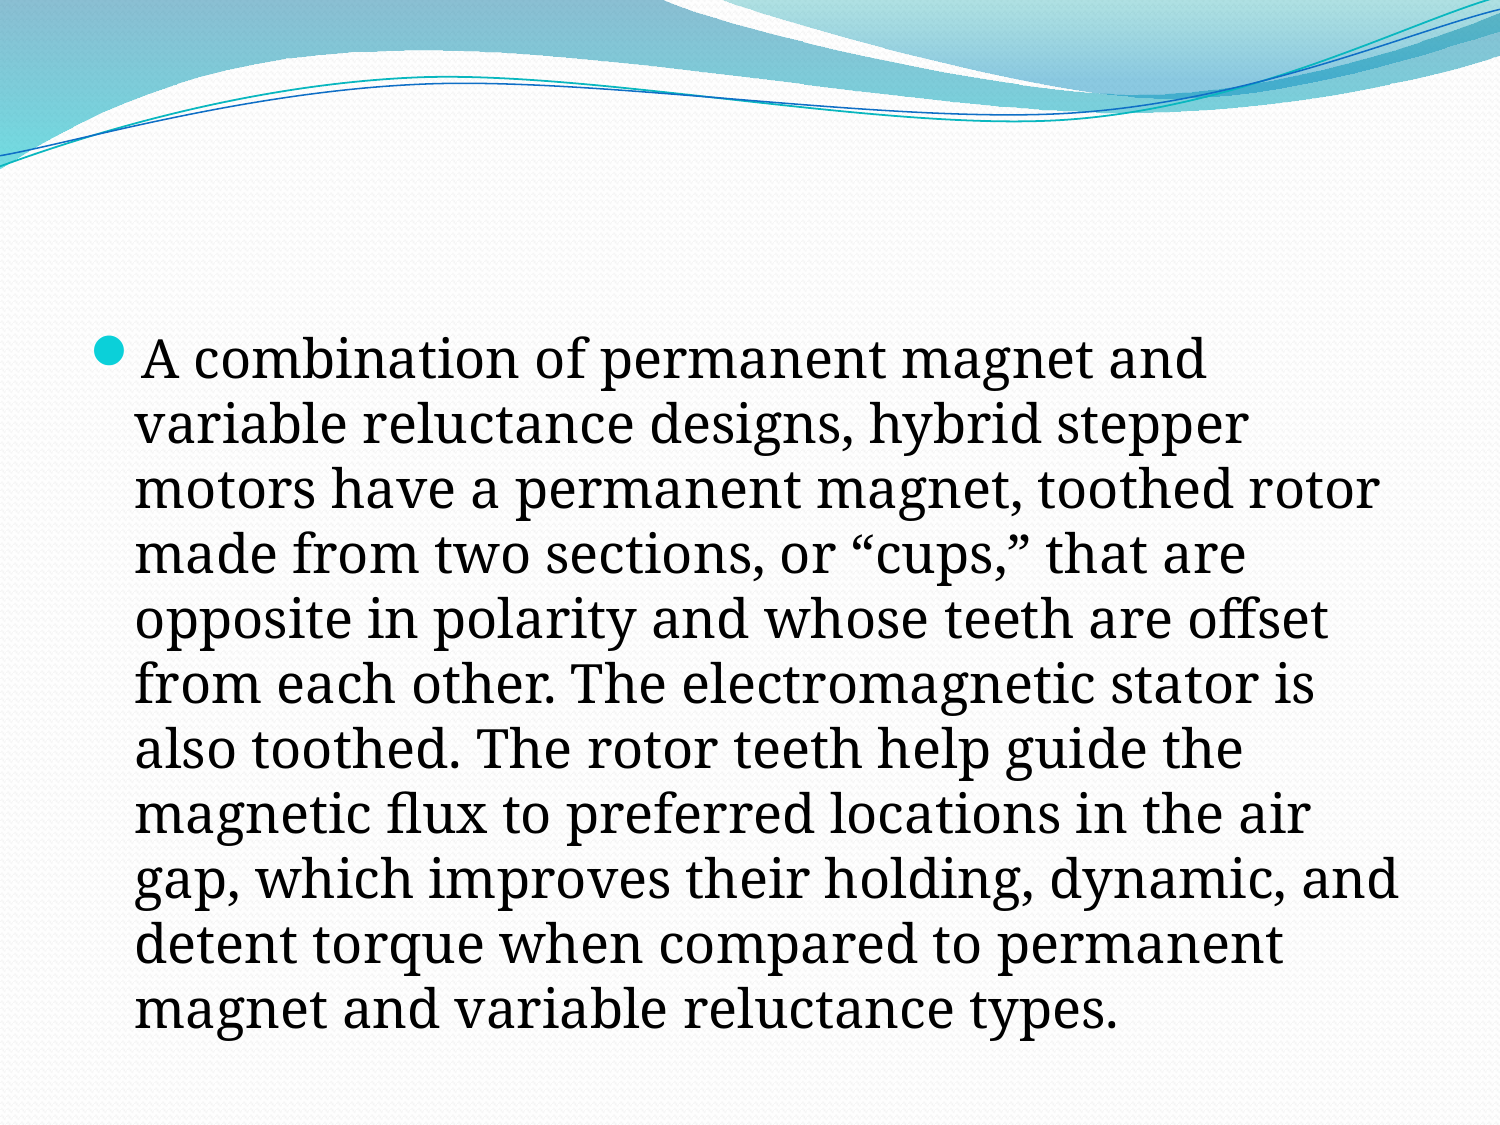

#
A combination of permanent magnet and variable reluctance designs, hybrid stepper motors have a permanent magnet, toothed rotor made from two sections, or “cups,” that are opposite in polarity and whose teeth are offset from each other. The electromagnetic stator is also toothed. The rotor teeth help guide the magnetic flux to preferred locations in the air gap, which improves their holding, dynamic, and detent torque when compared to permanent magnet and variable reluctance types.